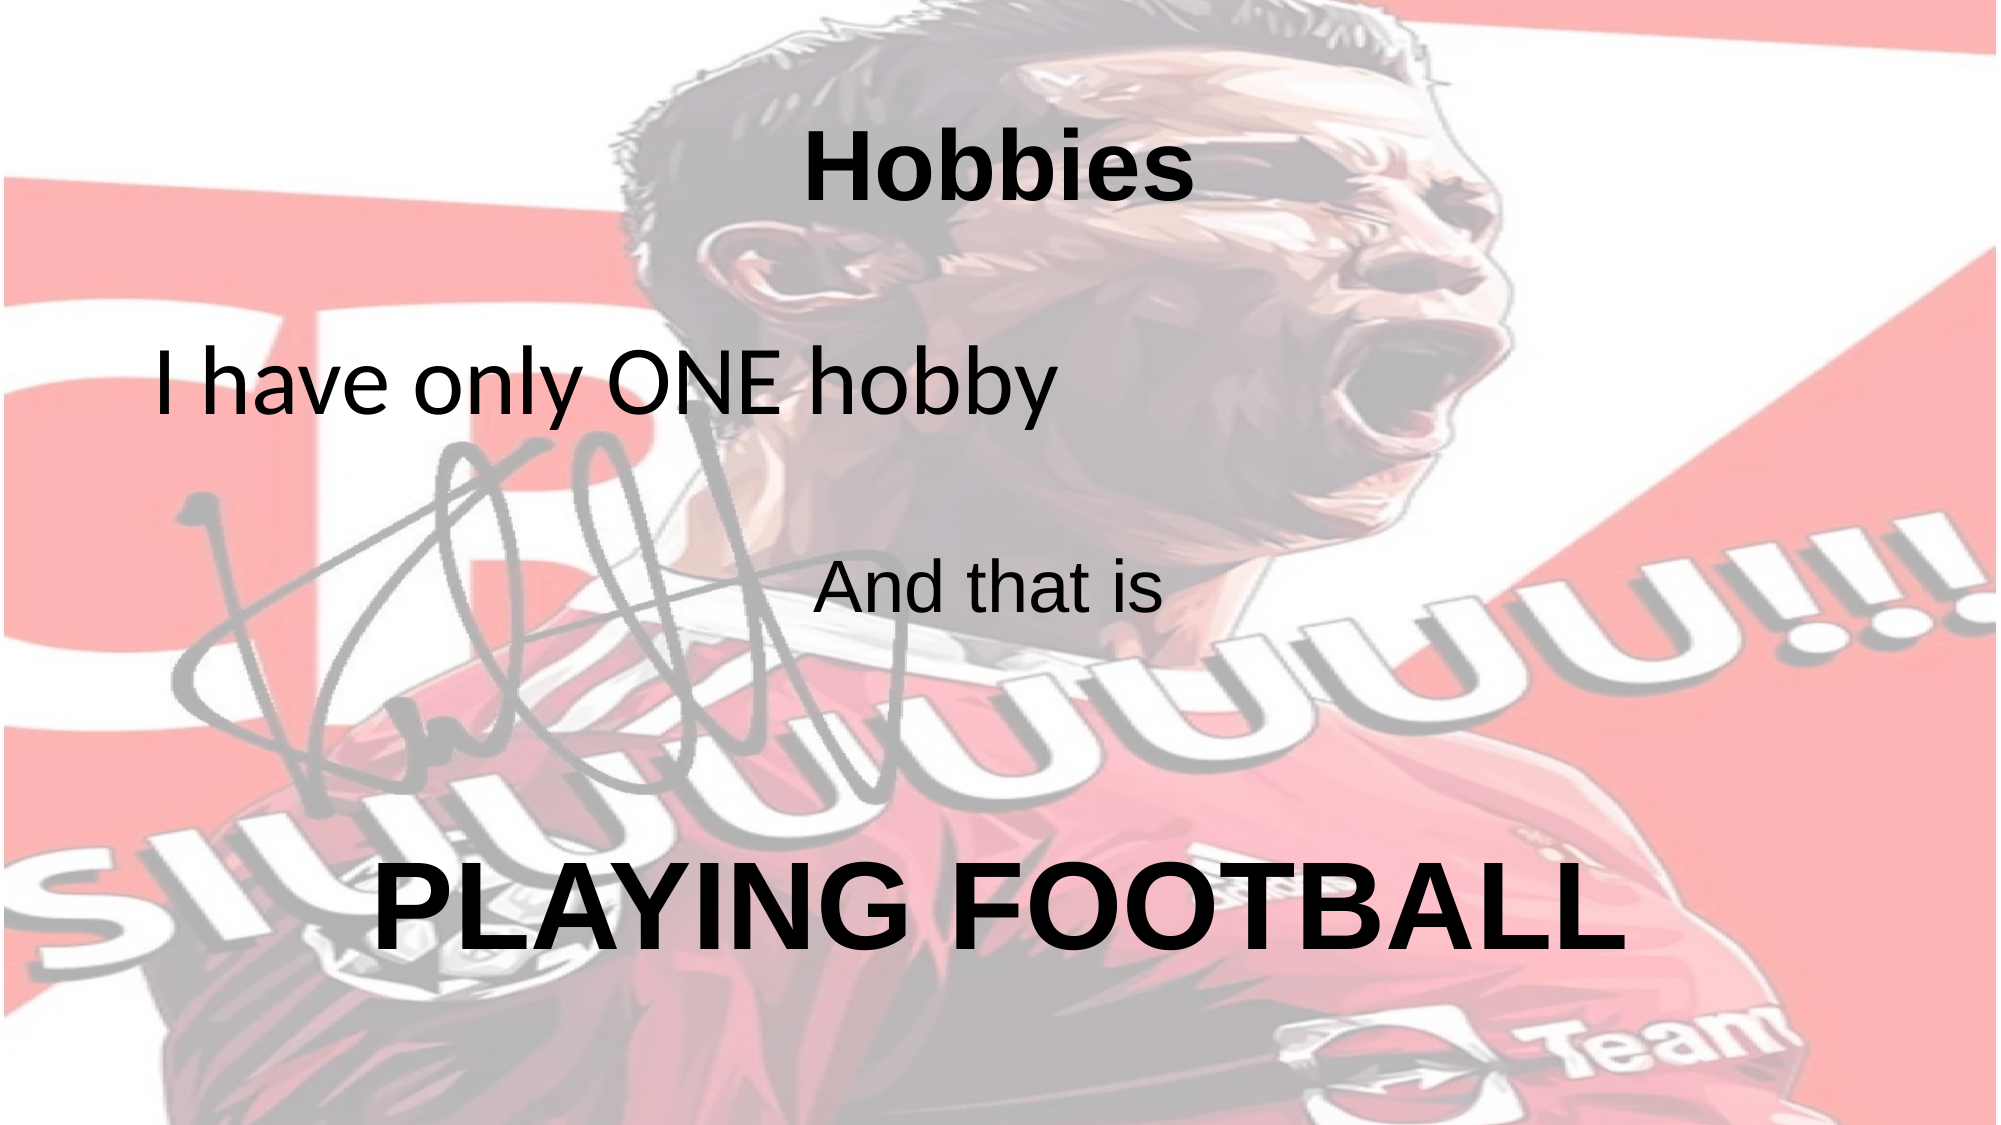

# Hobbies
I have only ONE hobby

And that is

PLAYING FOOTBALL